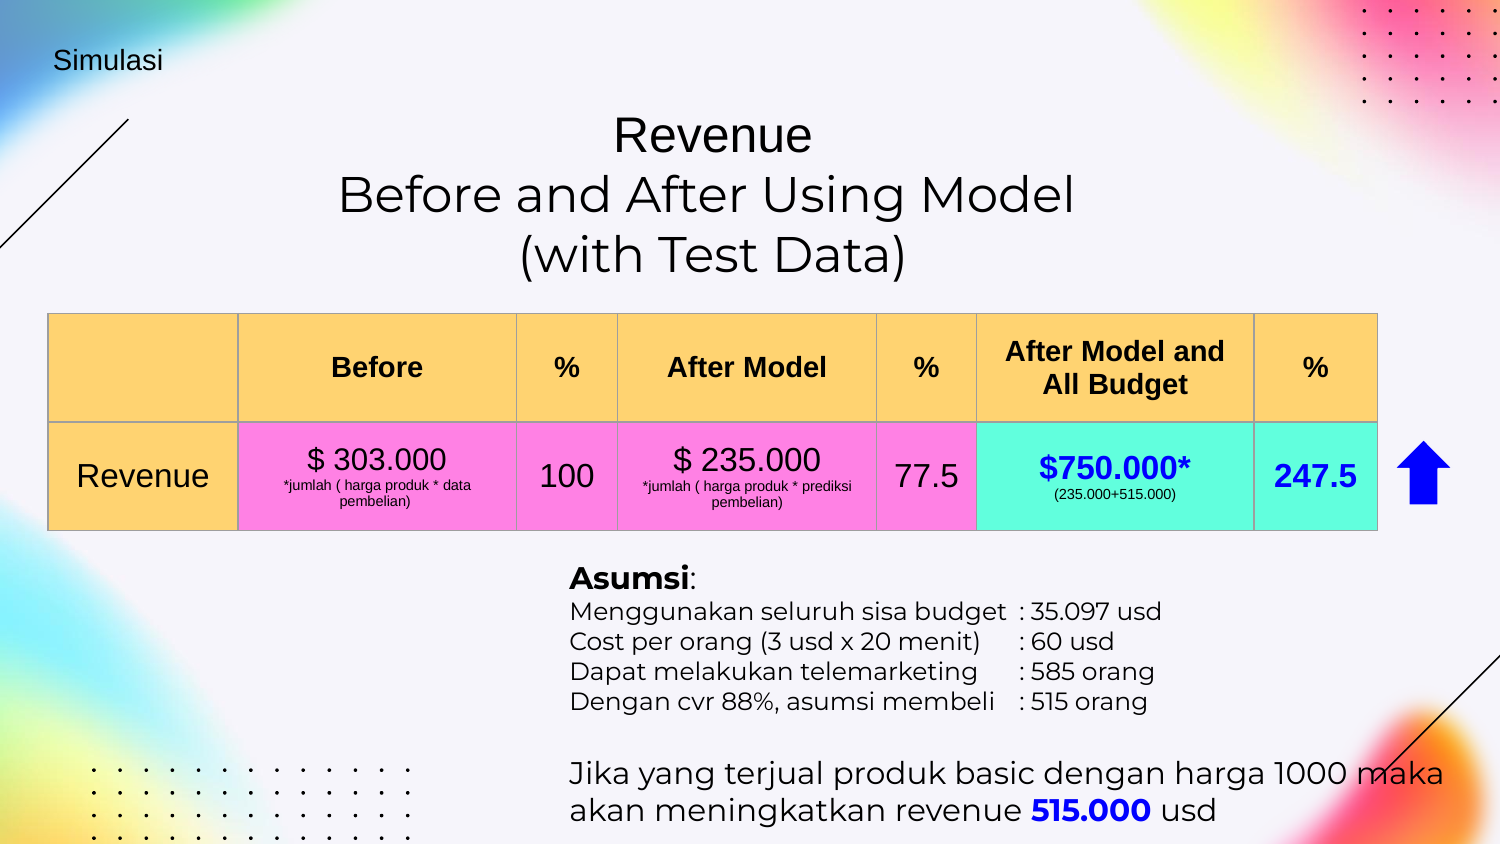

Simulasi
# Revenue
Before and After Using Model
(with Test Data)
|  | Before | % | After Model | % | After Model and All Budget | % |
| --- | --- | --- | --- | --- | --- | --- |
| Revenue | $ 303.000 \*jumlah ( harga produk \* data pembelian) | 100 | $ 235.000 \*jumlah ( harga produk \* prediksi pembelian) | 77.5 | $750.000\* (235.000+515.000) | 247.5 |

Asumsi:
Menggunakan seluruh sisa budget 	: 35.097 usd
Cost per orang (3 usd x 20 menit)     	: 60 usd
Dapat melakukan telemarketing     	: 585 orang
Dengan cvr 88%, asumsi membeli   	: 515 orang

Jika yang terjual produk basic dengan harga 1000 maka akan meningkatkan revenue 515.000 usd